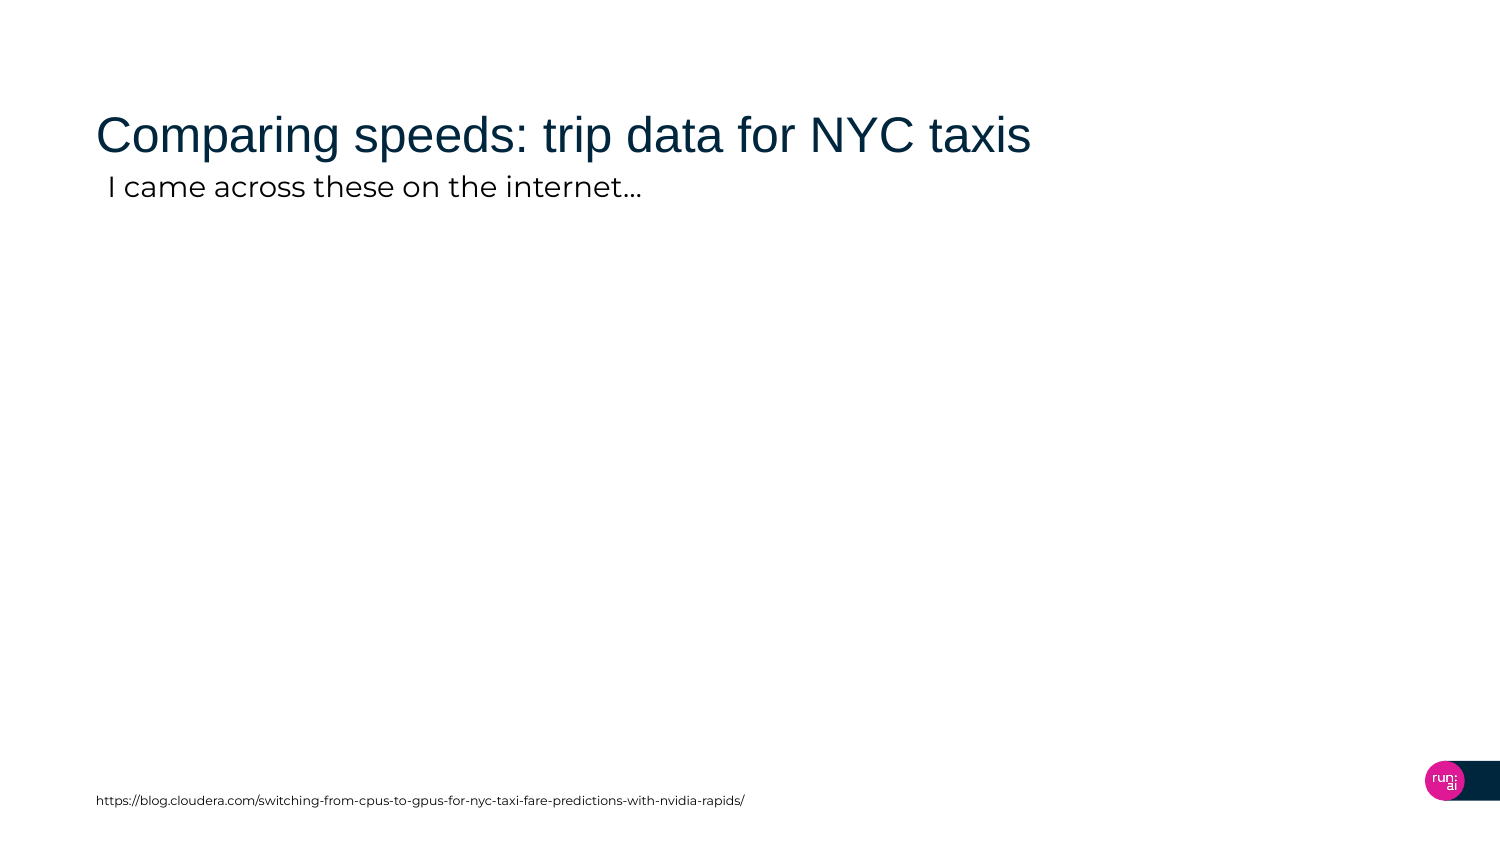

# Comparing speeds: trip data for NYC taxis
I came across these on the internet…
https://blog.cloudera.com/switching-from-cpus-to-gpus-for-nyc-taxi-fare-predictions-with-nvidia-rapids/